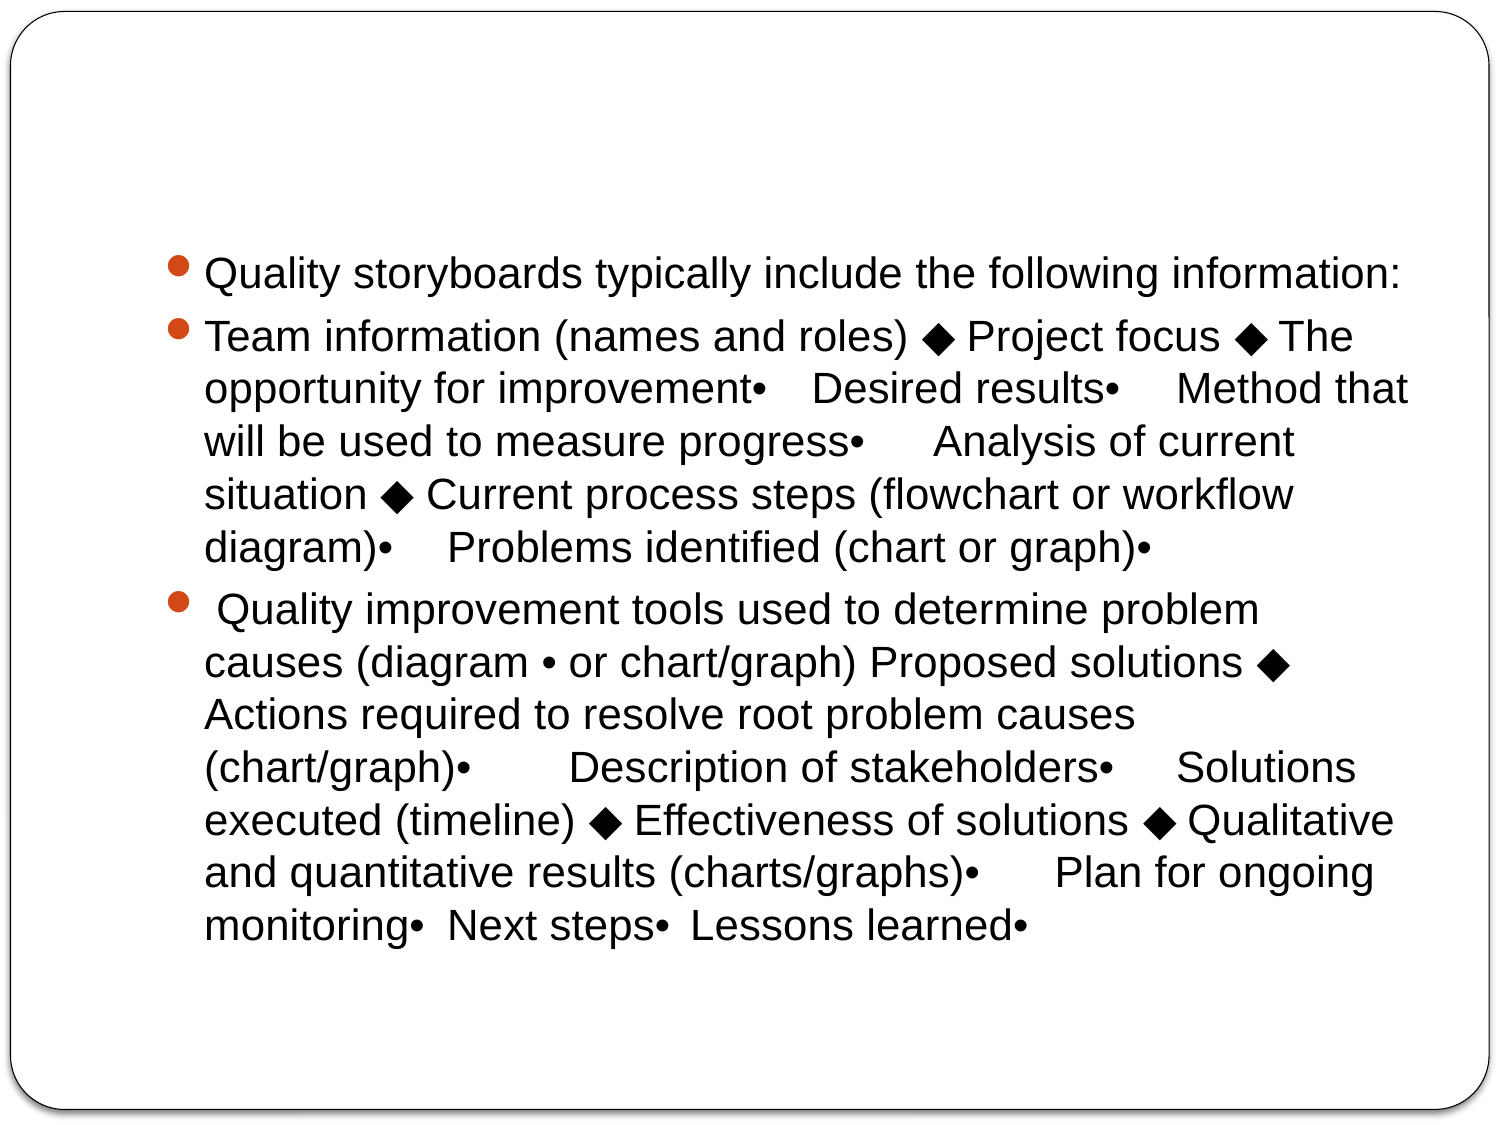

#
Quality storyboards typically include the following information:
Team information (names and roles) ◆ Project focus ◆ The opportunity for improvement•	Desired results•	Method that will be used to measure progress•	Analysis of current situation ◆ Current process steps (flowchart or workflow diagram)•	Problems identified (chart or graph)•
 Quality improvement tools used to determine problem causes (diagram •	or chart/graph) Proposed solutions ◆ Actions required to resolve root problem causes (chart/graph)•	Description of stakeholders•	Solutions executed (timeline) ◆ Effectiveness of solutions ◆ Qualitative and quantitative results (charts/graphs)•	Plan for ongoing monitoring•	Next steps•	Lessons learned•